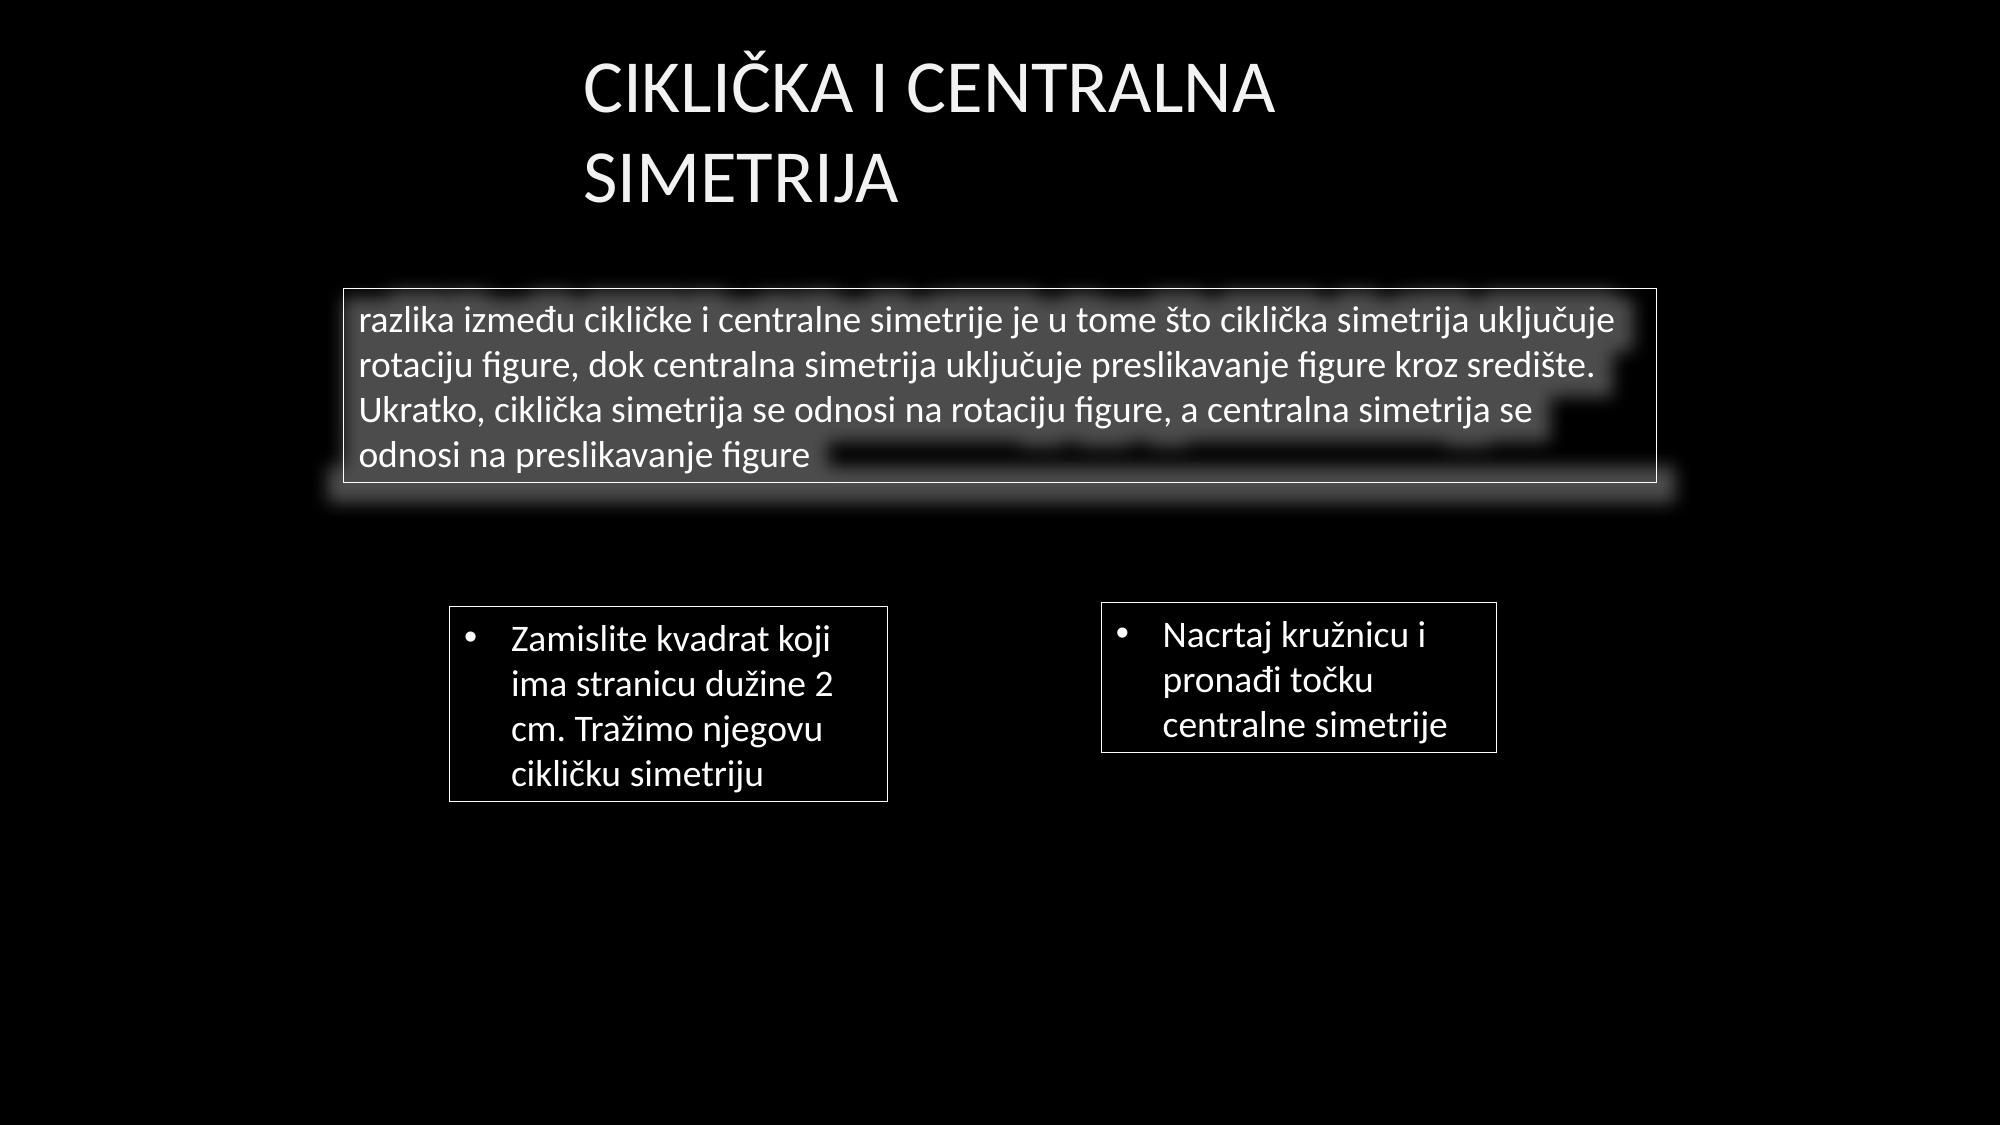

CIKLIČKA I CENTRALNA 	SIMETRIJA
razlika između cikličke i centralne simetrije je u tome što ciklička simetrija uključuje rotaciju figure, dok centralna simetrija uključuje preslikavanje figure kroz središte. Ukratko, ciklička simetrija se odnosi na rotaciju figure, a centralna simetrija se odnosi na preslikavanje figure
Nacrtaj kružnicu i pronađi točku centralne simetrije
Zamislite kvadrat koji ima stranicu dužine 2 cm. Tražimo njegovu cikličku simetriju